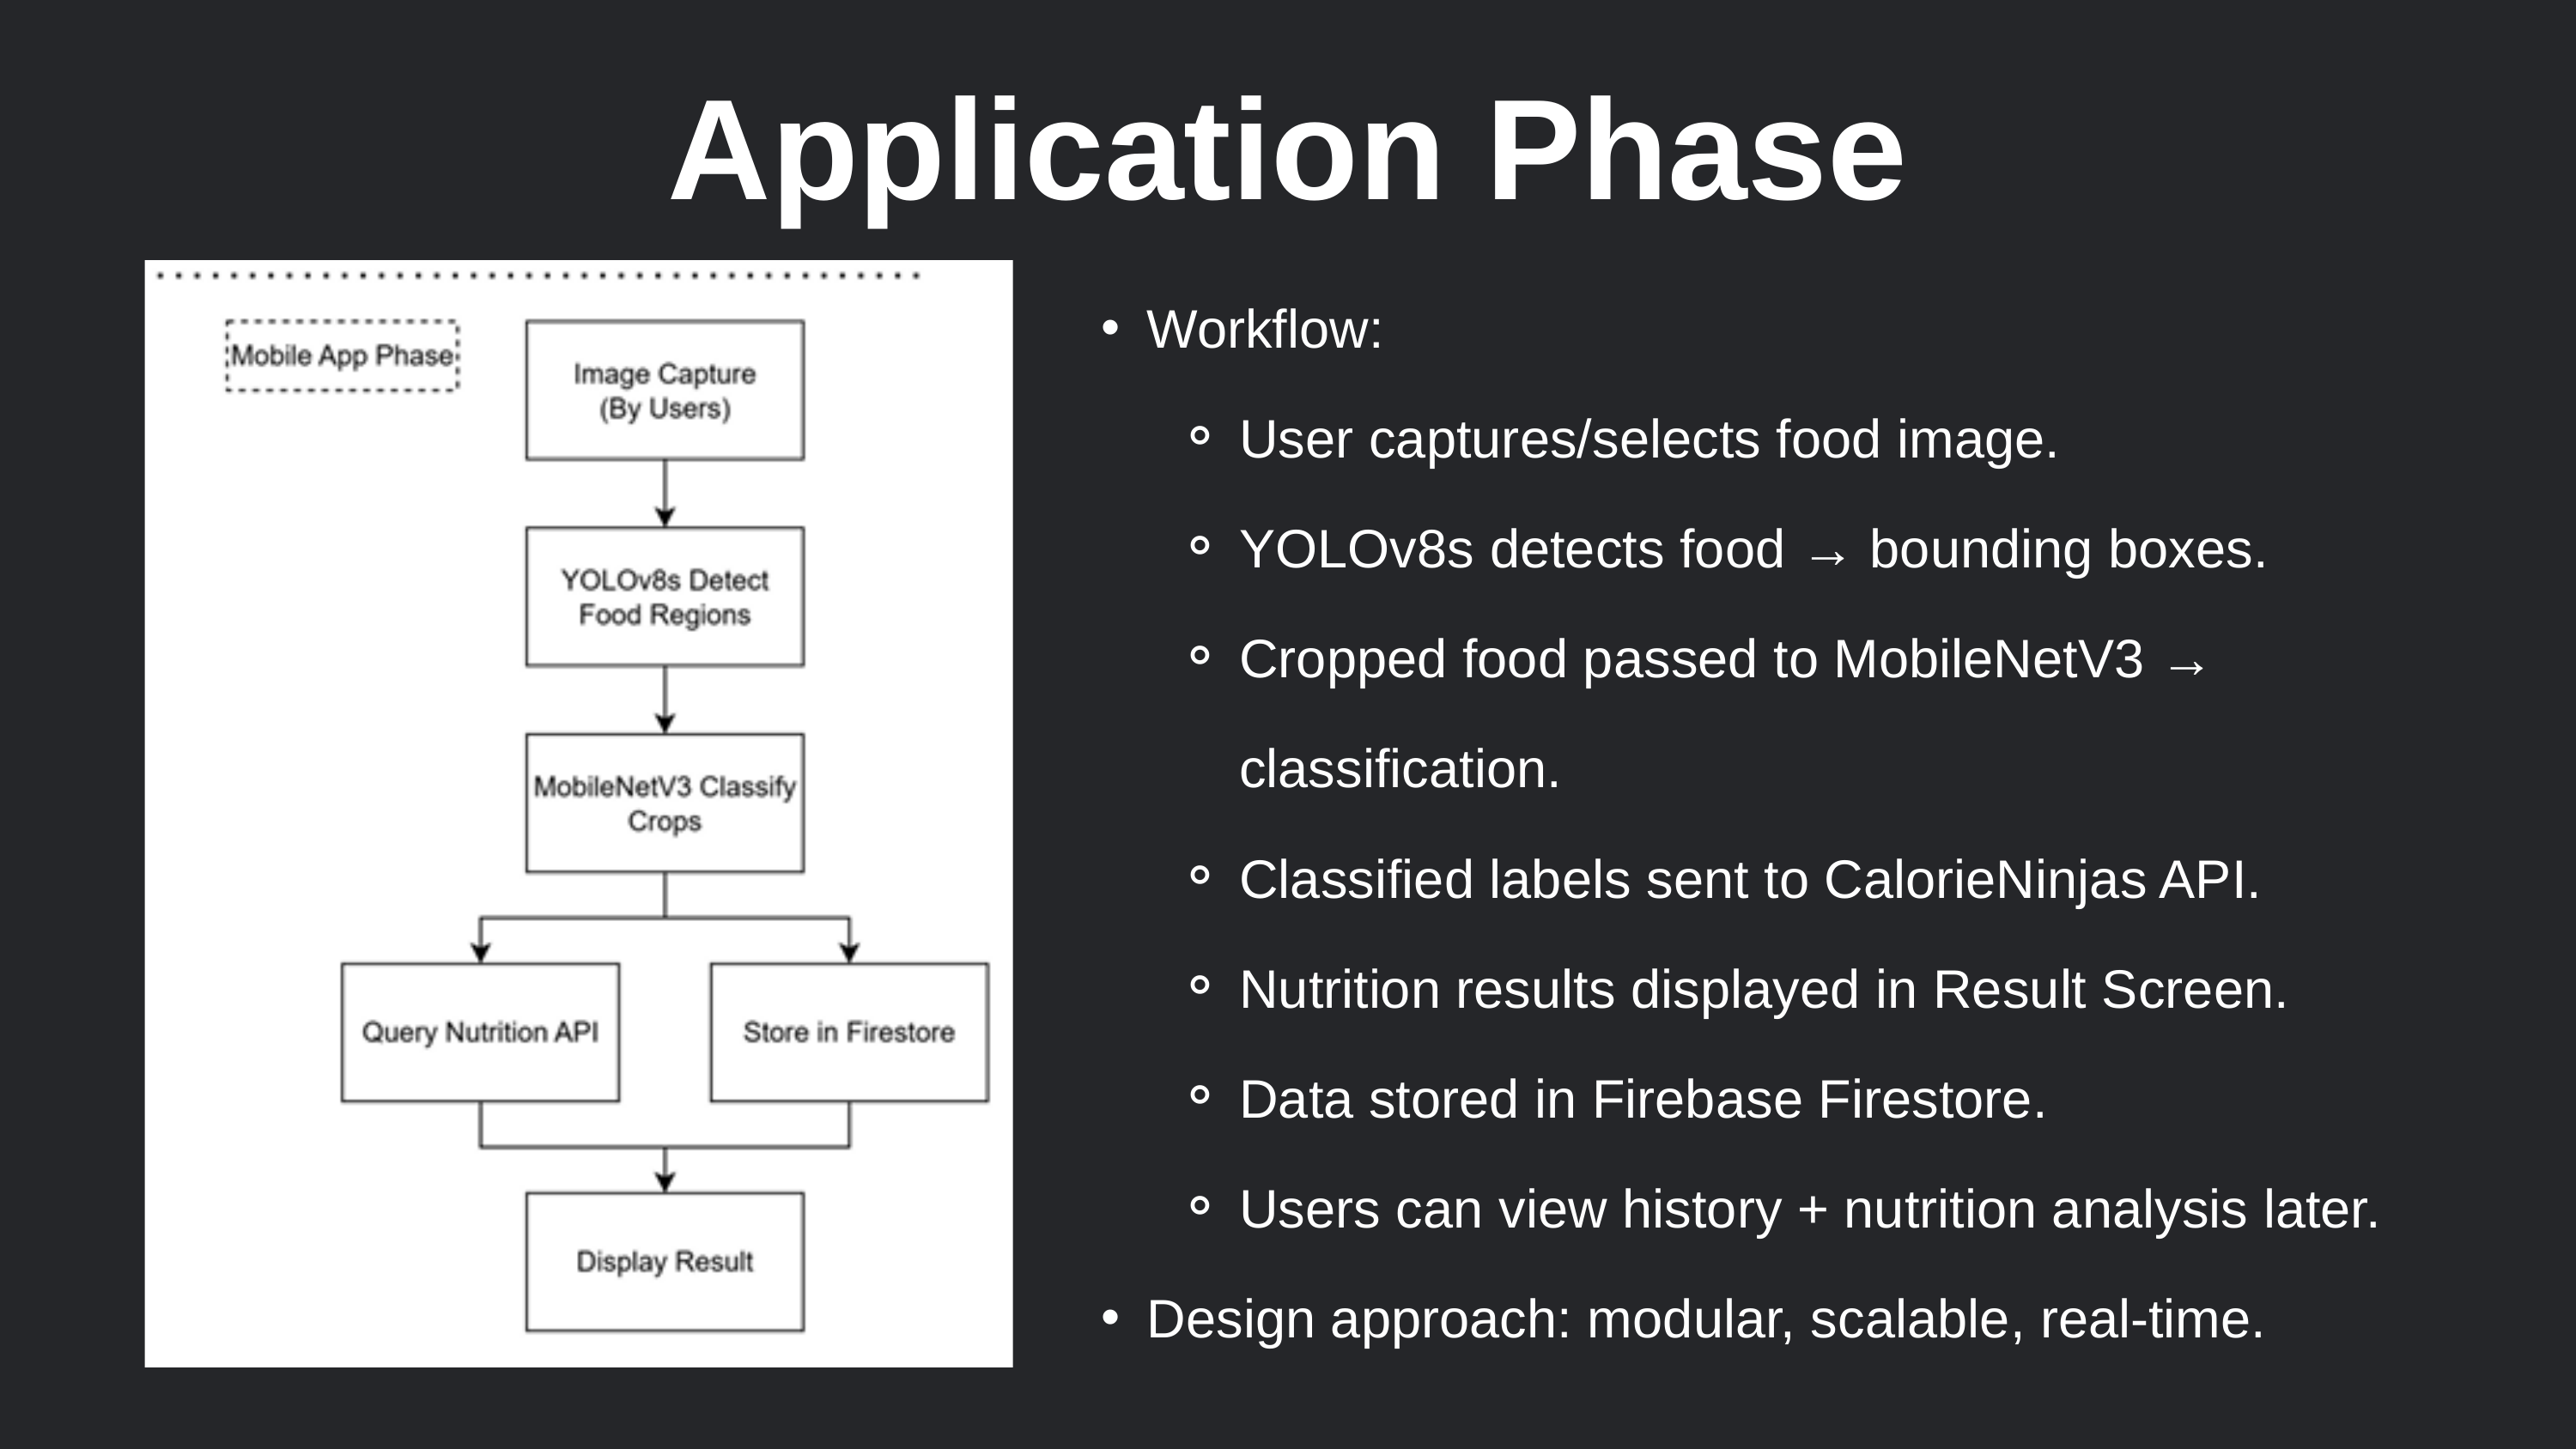

Application Phase
Workflow:
User captures/selects food image.
YOLOv8s detects food → bounding boxes.
Cropped food passed to MobileNetV3 → classification.
Classified labels sent to CalorieNinjas API.
Nutrition results displayed in Result Screen.
Data stored in Firebase Firestore.
Users can view history + nutrition analysis later.
Design approach: modular, scalable, real-time.